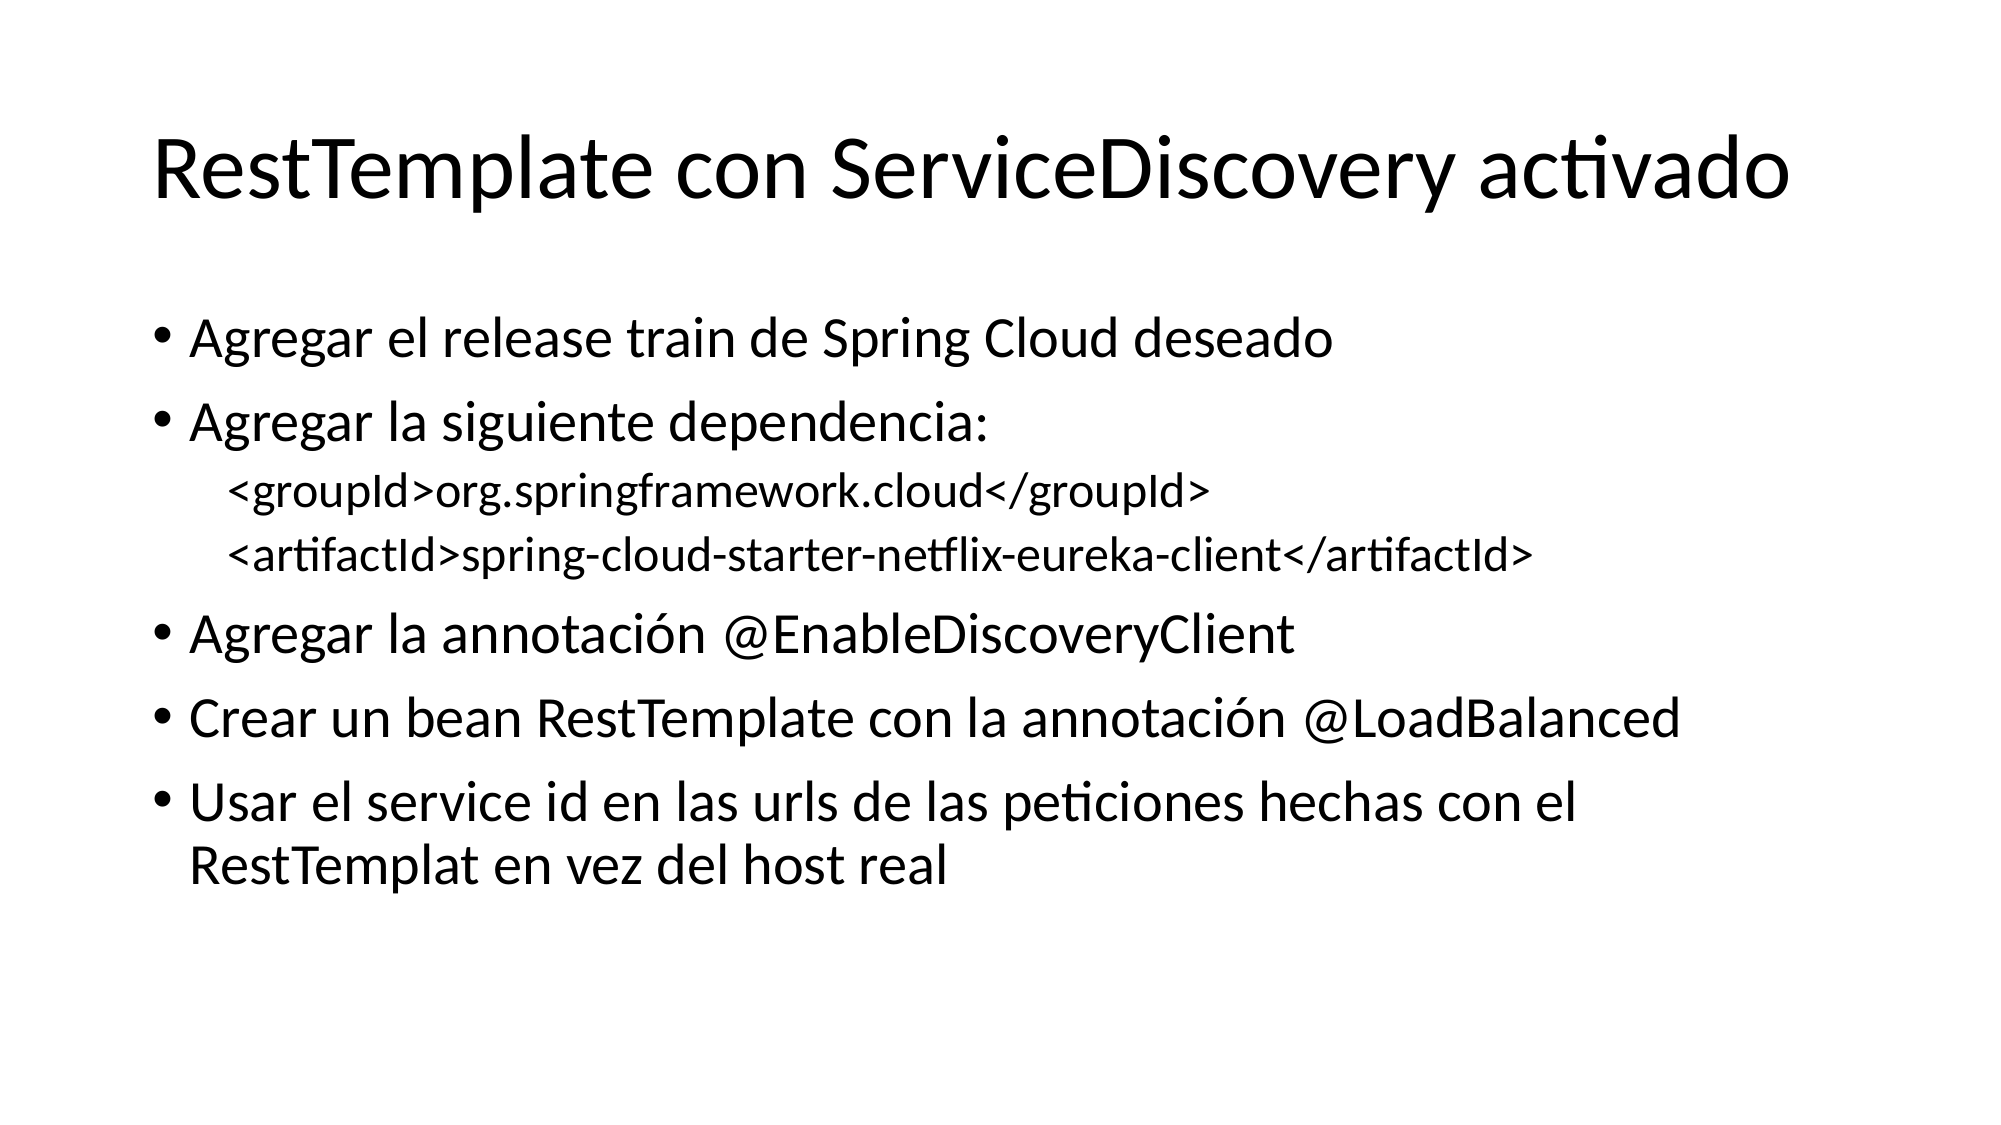

# RestTemplate con ServiceDiscovery activado
Agregar el release train de Spring Cloud deseado
Agregar la siguiente dependencia:
<groupId>org.springframework.cloud</groupId>
<artifactId>spring-cloud-starter-netflix-eureka-client</artifactId>
Agregar la annotación @EnableDiscoveryClient
Crear un bean RestTemplate con la annotación @LoadBalanced
Usar el service id en las urls de las peticiones hechas con el RestTemplat en vez del host real